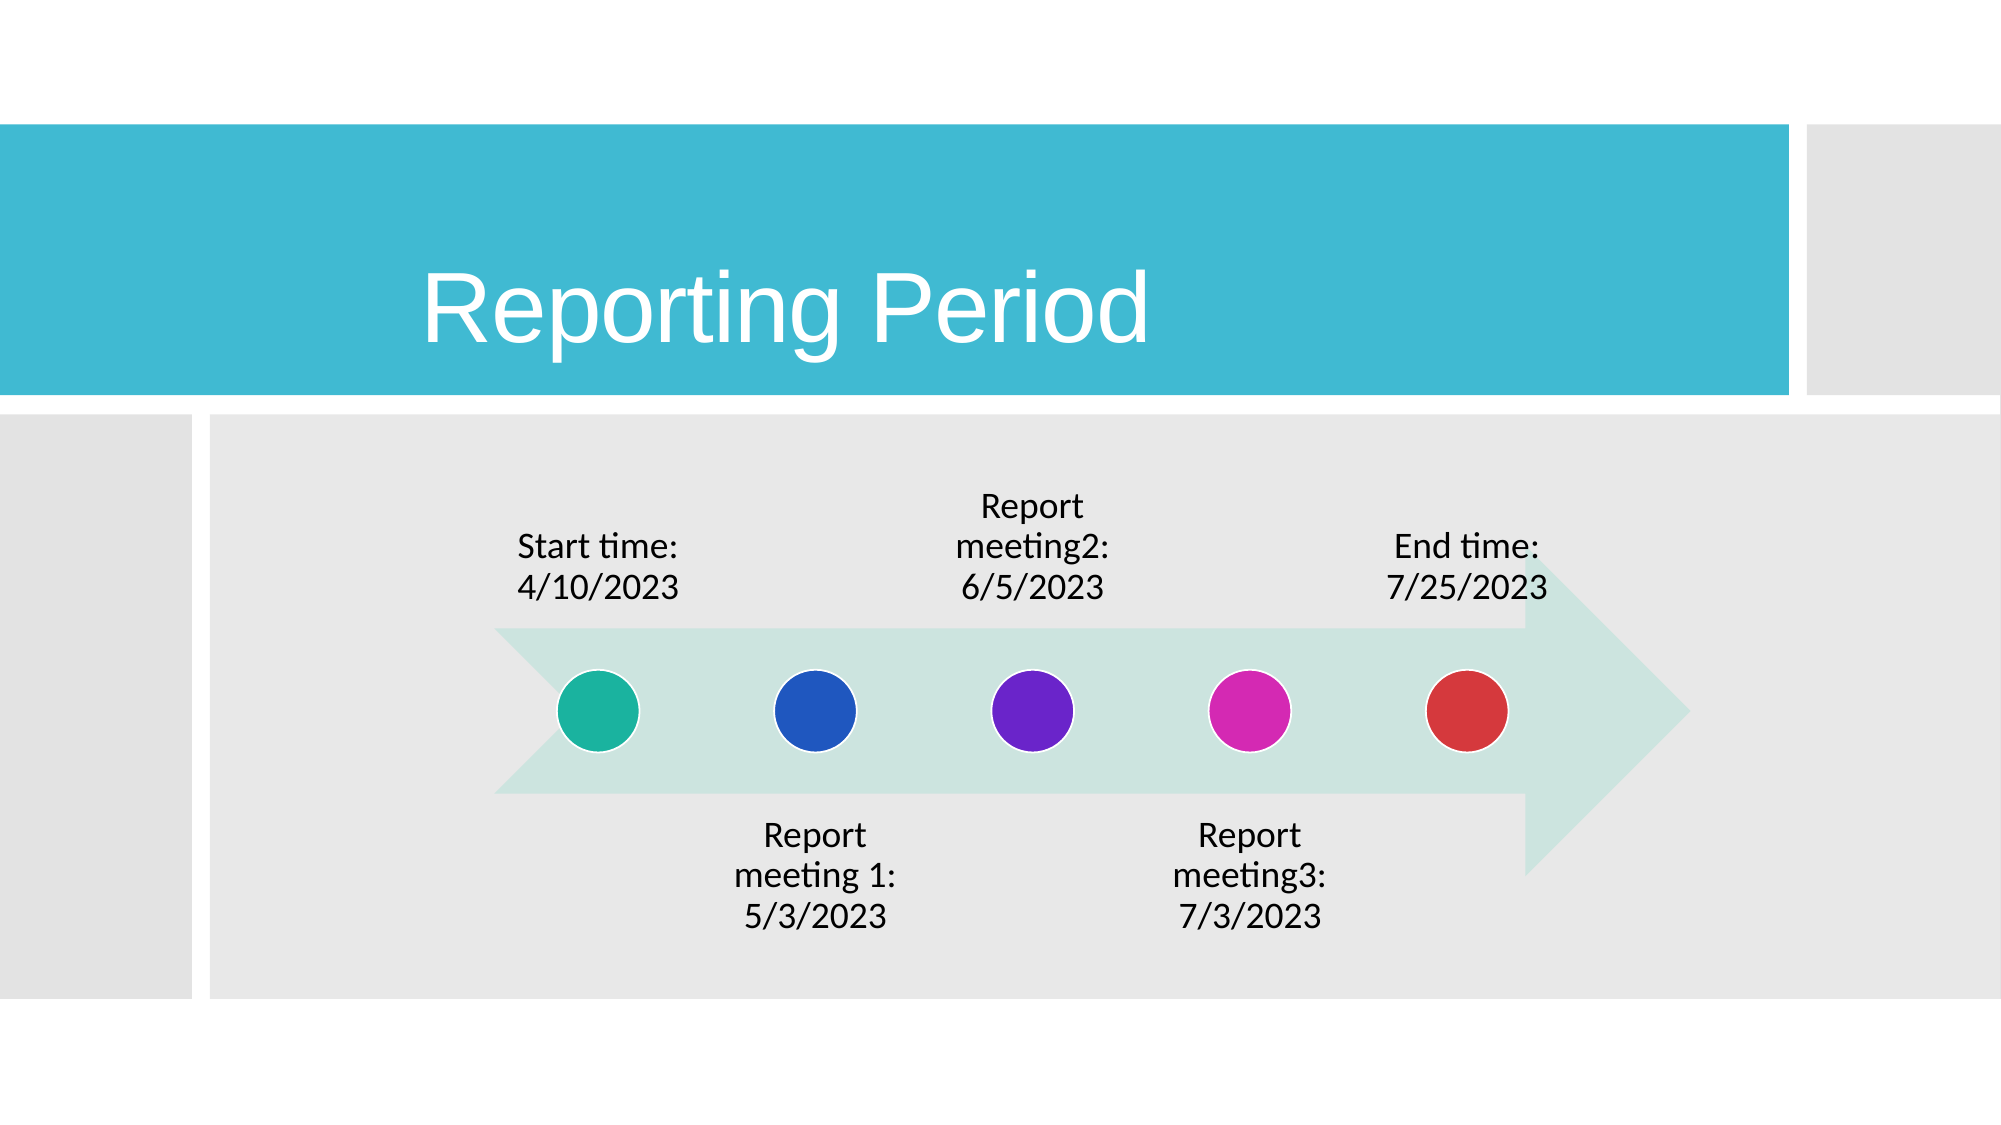

# Reporting Period

Start time: 4/10/2023
Report meeting 1: 5/3/2023
Report meeting2: 6/5/2023
Report meeting3: 7/3/2023
End time: 7/25/2023